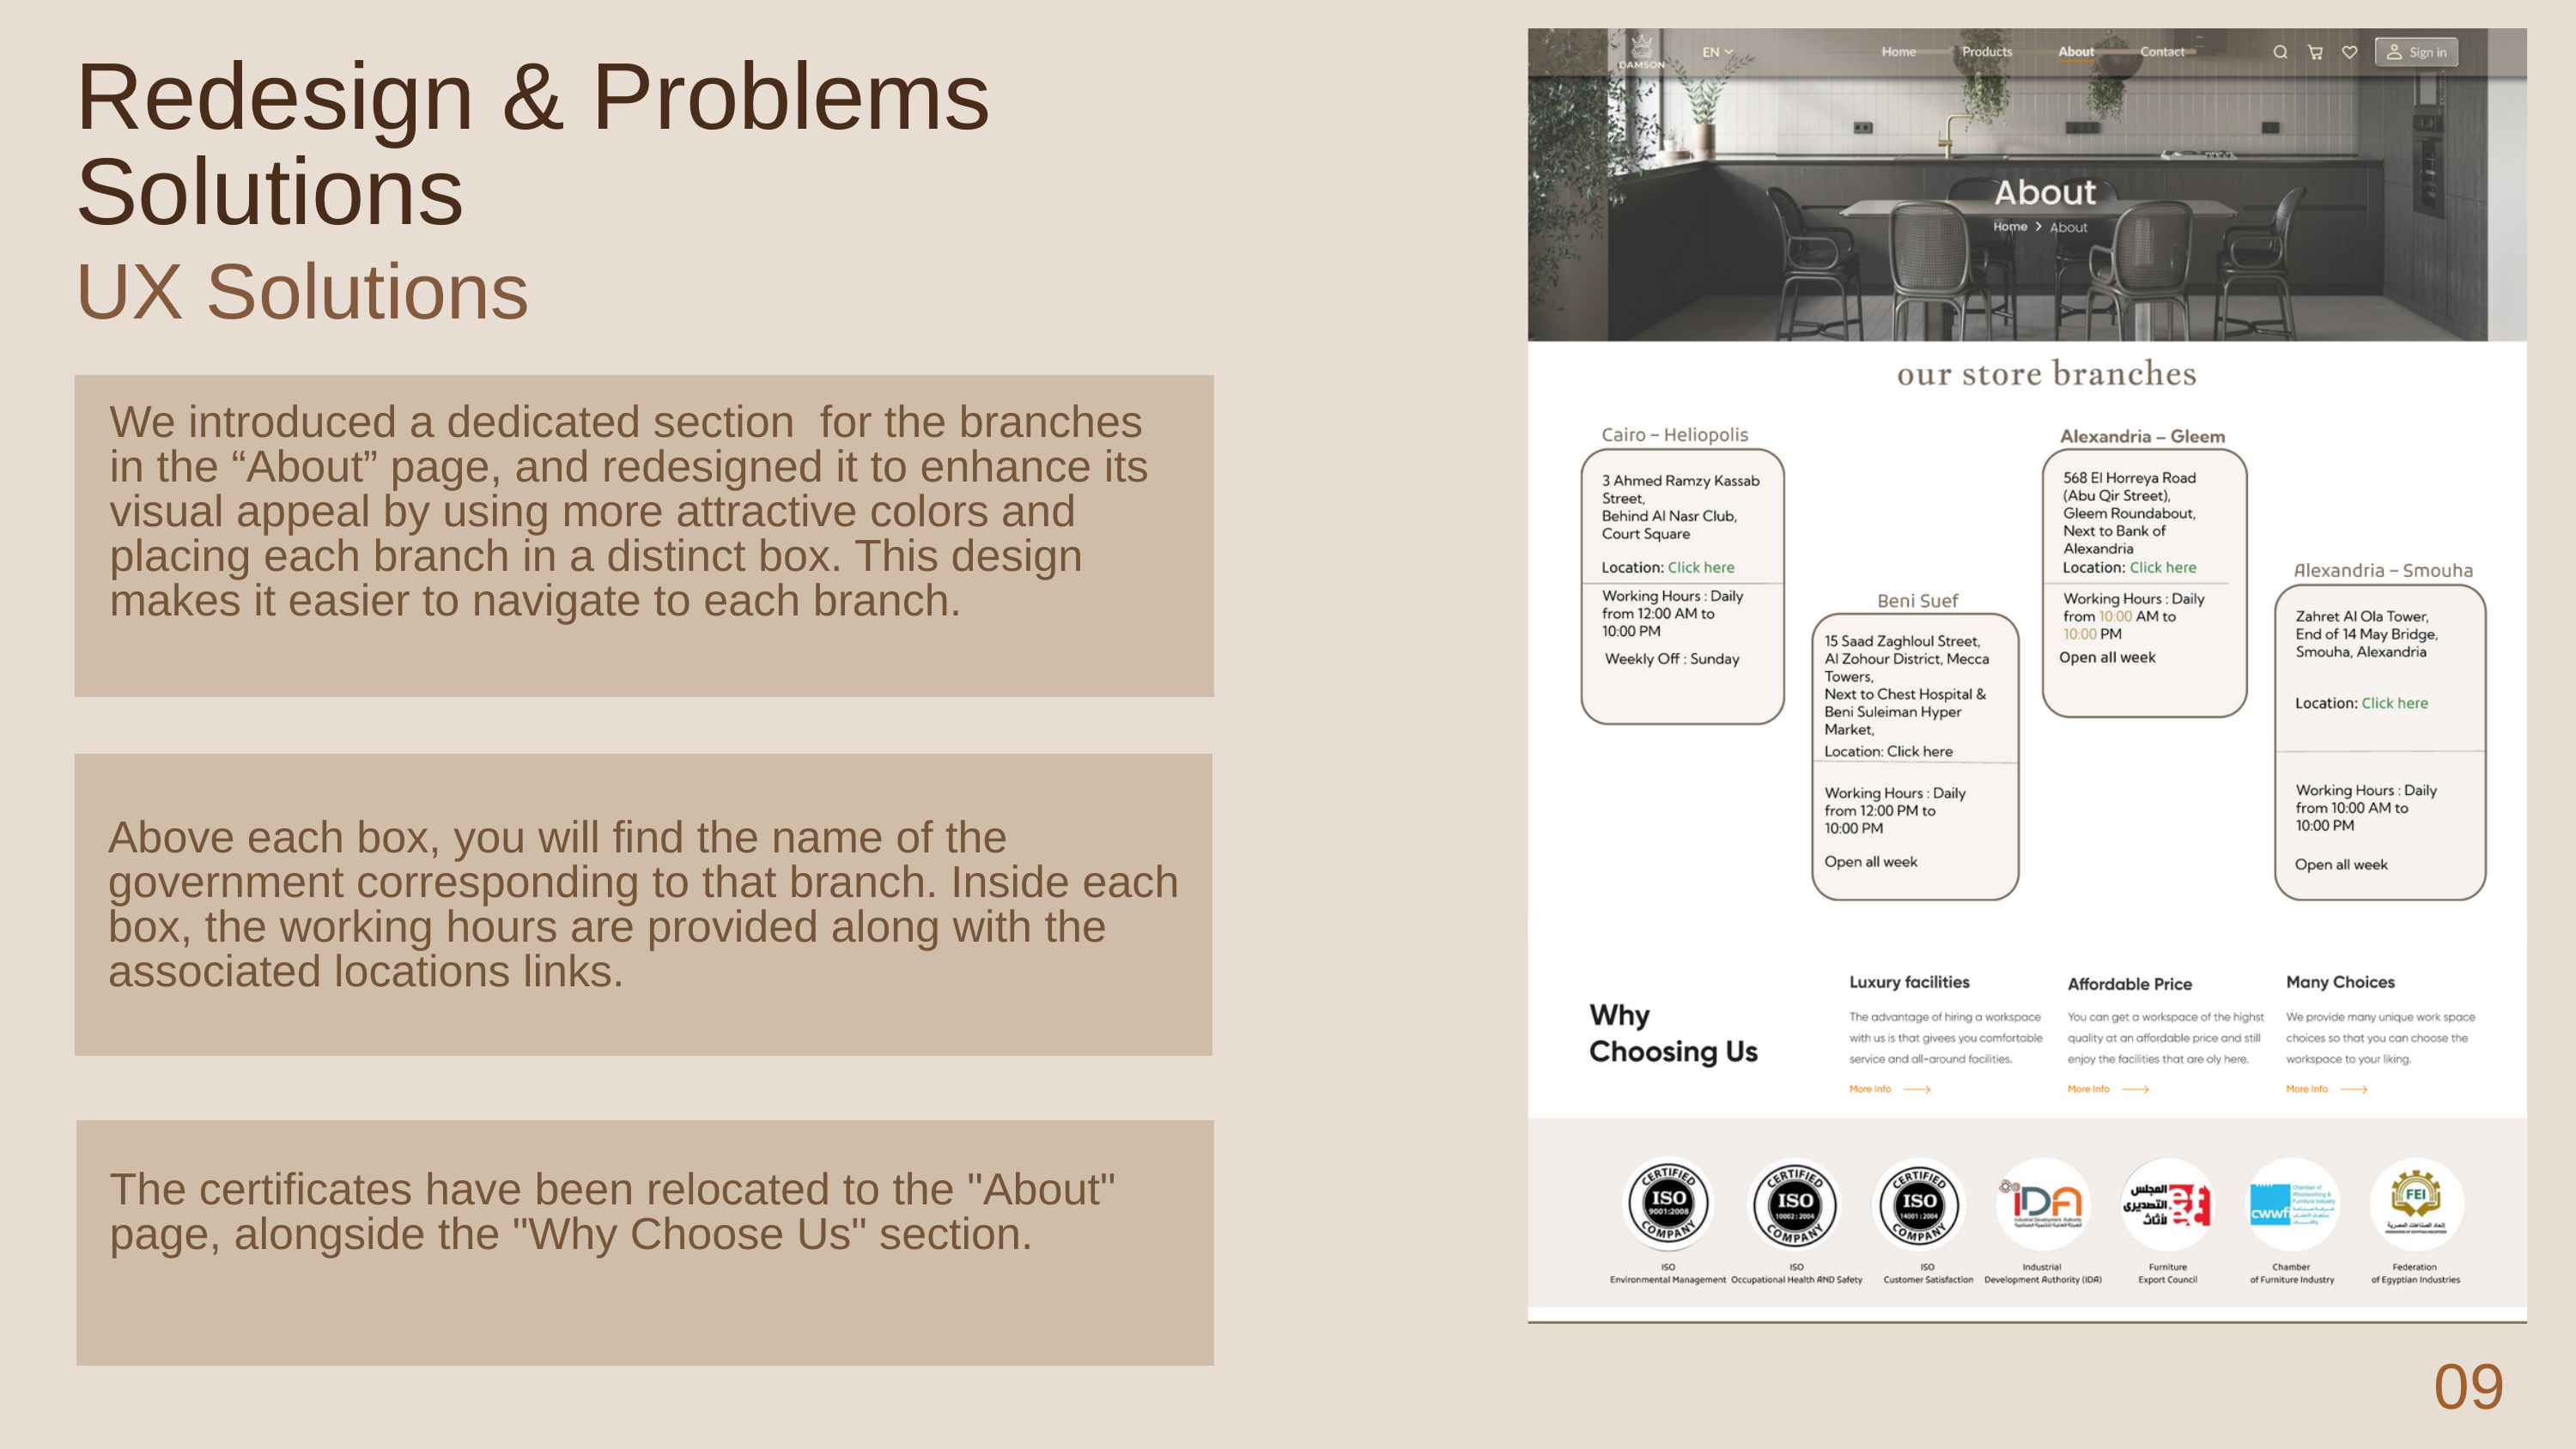

Redesign & Problems Solutions
UX Solutions

We introduced a dedicated section  for the branches in the “About” page, and redesigned it to enhance its visual appeal by using more attractive colors and placing each branch in a distinct box. This design makes it easier to navigate to each branch.

Above each box, you will find the name of the government corresponding to that branch. Inside each box, the working hours are provided along with the associated locations links.

The certificates have been relocated to the "About" page, alongside the "Why Choose Us" section.
09